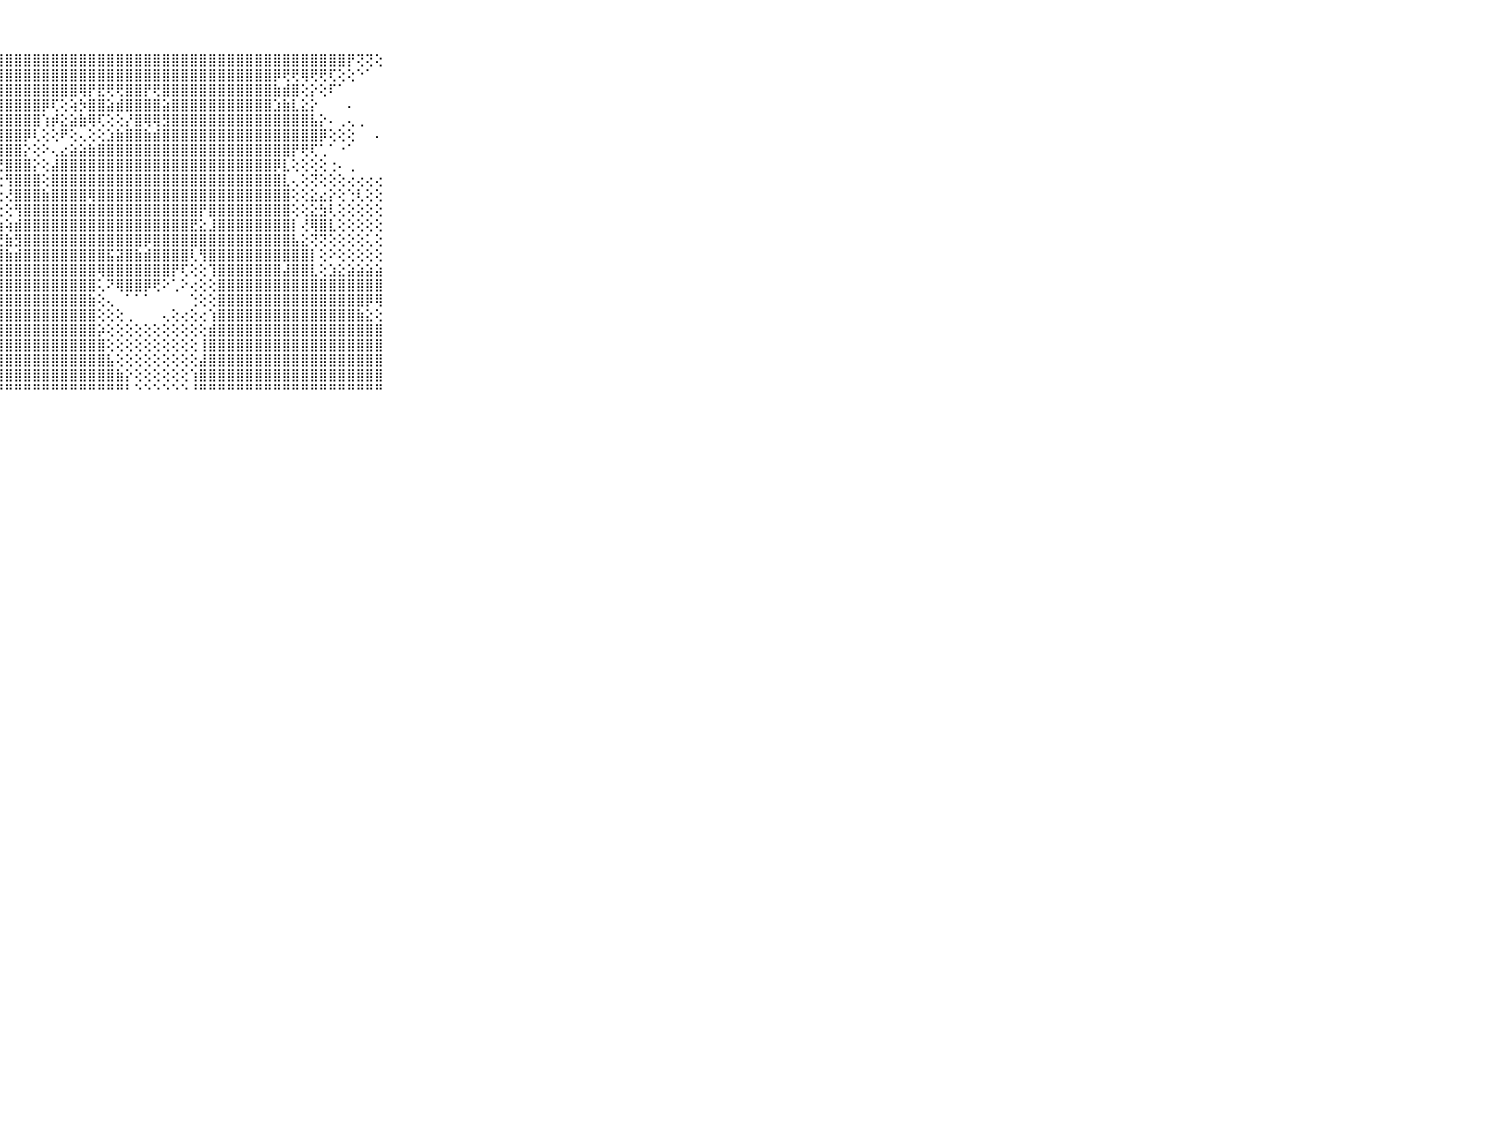

⠀⠀⠀⠀⠀⠀⠀⠀⠀⠀⠀⣿⣿⣿⣿⣿⣿⣿⣿⣿⣿⣯⣿⣿⣿⣿⣿⣿⣿⣿⣿⣿⣿⣿⣿⣿⣿⣿⣿⣿⣿⣿⣿⣿⣿⣿⣿⣿⣿⣿⣿⣿⣿⣿⣿⣿⣿⣿⣿⣿⣿⣿⣿⣿⣿⡟⢝⢝⢕⠀⠀⠀⠀⠀⠀⠀⠀⠀⠀⠀⠀
⠀⠀⠀⠀⠀⠀⠀⠀⠀⠀⠀⣿⣿⣿⣿⣿⣿⣿⣿⣿⣿⣿⣿⣿⣿⣿⣿⣿⣿⣿⣿⣿⣿⣿⣿⣿⣿⣿⣿⣿⣿⣿⣿⣿⣿⣿⣿⣿⣿⣿⣿⣿⣿⣿⣿⣿⣿⡿⢟⢟⢿⢟⢟⢏⢕⢕⠑⠁⠀⠀⠀⠀⠀⠀⠀⠀⠀⠀⠀⠀⠀
⠀⠀⠀⠀⠀⠀⠀⠀⠀⠀⠀⣿⣿⣿⣿⣿⣿⣿⣿⣿⣿⣿⣿⣿⣿⣿⣿⣿⣿⣿⣿⣿⣿⣿⣿⣿⢿⡟⣟⢟⢟⣿⣿⡟⢟⣿⣿⣿⣿⣿⣿⣿⣿⣿⣿⣿⣿⣷⣾⣿⢕⡕⢕⠏⠁⠀⠀⠀⠀⠀⠀⠀⠀⠀⠀⠀⠀⠀⠀⠀⠀
⠀⠀⠀⠀⠀⠀⠀⠀⠀⠀⠀⣿⣿⣿⣿⣿⣿⣿⣿⣿⣿⣿⣿⣿⣿⣿⣿⣿⣿⣿⣿⣿⡿⢏⢕⢵⡳⣿⣿⣵⣾⣿⣿⣿⣿⣵⣿⣿⣿⣿⣿⣿⣿⣿⣿⣿⣿⣱⣷⣇⣕⡕⠀⠀⠀⠄⠀⠀⠀⠀⠀⠀⠀⠀⠀⠀⠀⠀⠀⠀⠀
⠀⠀⠀⠀⠀⠀⠀⠀⠀⠀⠀⣿⣿⡿⢏⢝⢕⢕⢕⢕⢕⢜⢟⢿⣿⣿⣿⣿⣿⣿⣿⣿⢱⡾⣕⣵⣷⢿⢏⢕⢕⡜⣿⢿⢿⣻⣿⣿⣿⣿⣿⣿⣿⣿⣿⣿⣿⣿⣿⣿⣿⣧⡕⠄⢀⢄⢀⠀⠀⠀⠀⠀⠀⠀⠀⠀⠀⠀⠀⠀⠀
⠀⠀⠀⠀⠀⠀⠀⠀⠀⠀⠀⣿⠟⠷⣷⣵⣕⢕⢕⢕⢕⢕⢕⢕⢜⢻⣿⣿⣿⣿⡿⢇⢕⢕⠟⢕⢄⢕⢕⣱⣷⣿⣿⣷⣾⣿⣿⣿⣿⣿⣿⣿⣿⣿⣿⣿⣿⣿⣿⣿⣿⣿⡿⢕⢕⢕⠀⠀⠄⠀⠀⠀⠀⠀⠀⠀⠀⠀⠀⠀⠀
⠀⠀⠀⠀⠀⠀⠀⠀⠀⠀⠀⢕⠄⢰⢵⣿⣿⣿⣧⡕⢕⢕⢕⢕⢕⢕⢜⣿⣿⣿⡕⢕⠕⢄⣔⣵⣵⣷⣿⣿⣿⣿⣿⣿⣿⣿⣿⣿⣿⣿⣿⣿⣿⣿⣿⣿⣿⣿⣿⡟⢟⢏⢁⠁⠐⠁⠀⠀⠀⠀⠀⠀⠀⠀⠀⠀⠀⠀⠀⠀⠀
⠀⠀⠀⠀⠀⠀⠀⠀⠀⠀⠀⢕⢔⢔⢔⢅⢜⢿⣿⣿⣧⡕⢕⢕⢕⢕⢕⢜⣿⣿⣿⡕⢕⣼⣿⣿⣿⣿⣿⣿⣿⣿⣿⣿⣿⣿⣿⣿⣿⣿⣿⣿⣿⣿⣿⣿⣿⡿⣇⢕⢕⢕⢕⢐⠄⢀⠀⠀⠀⠀⠀⠀⠀⠀⠀⠀⠀⠀⠀⠀⠀
⠀⠀⠀⠀⠀⠀⠀⠀⠀⠀⠀⢕⢕⢕⢕⢕⢕⢜⢿⣿⣿⣿⣕⡕⢕⢕⢕⢕⢻⣿⣿⣿⢕⣿⣿⣿⣿⣿⣿⣿⣿⣿⣿⣿⣿⣿⣿⣿⣿⣿⣿⣿⣿⣿⣿⣿⣿⣿⣇⢄⢕⢝⢕⢕⢕⢔⢔⢔⢔⠀⠀⠀⠀⠀⠀⠀⠀⠀⠀⠀⠀
⠀⠀⠀⠀⠀⠀⠀⠀⠀⠀⠀⢕⢕⢕⢕⢕⢕⢕⢜⣿⣿⣿⣿⣗⢕⢕⢕⢕⢜⣿⣿⣿⣷⣿⣿⣿⣿⢿⣿⣿⣿⣿⣿⣿⣿⣿⣿⣿⣿⣿⣿⣿⣿⣿⣿⣿⣿⣿⣿⢕⢕⣕⣔⡕⢕⢑⢇⢕⢕⠀⠀⠀⠀⠀⠀⠀⠀⠀⠀⠀⠀
⠀⠀⠀⠀⠀⠀⠀⠀⠀⠀⠀⢕⣕⣕⣕⣕⣕⣕⣵⣿⣿⣿⣿⣷⢕⢕⢕⢕⢕⢻⣿⣿⣿⣿⣿⣿⣿⣿⣿⣿⣿⣿⣿⣿⣿⣿⣿⣿⣿⡟⣿⣿⣿⣿⣿⣿⣿⣿⣿⢕⢕⣕⣳⢇⢕⢕⢕⢕⢕⠀⠀⠀⠀⠀⠀⠀⠀⠀⠀⠀⠀
⠀⠀⠀⠀⠀⠀⠀⠀⠀⠀⠀⣾⣿⣿⣿⣿⣿⣿⣿⣿⣿⣿⣿⣿⡧⢵⢕⢵⢵⣾⣿⣿⣿⣿⣿⣿⣿⣿⣿⣿⣿⣿⣿⣿⣿⣿⣿⣿⣟⣕⣸⣿⣿⣿⣿⣿⣿⣿⣿⡇⢜⢿⣿⣇⢕⢕⢕⢕⢕⠀⠀⠀⠀⠀⠀⠀⠀⠀⠀⠀⠀
⠀⠀⠀⠀⠀⠀⠀⠀⠀⠀⠀⣿⣿⣿⣿⣿⣿⣿⣿⣿⣿⣿⣿⣿⣿⣿⣼⣟⣷⣻⣿⣿⣿⣿⣿⣿⣿⣿⣿⣿⣿⣿⣿⡿⣿⣿⣿⣿⣿⣿⣿⣿⣿⣿⣿⣿⣿⣿⣿⣧⣕⢝⢝⢕⢕⢕⢕⢅⢕⠀⠀⠀⠀⠀⠀⠀⠀⠀⠀⠀⠀
⠀⠀⠀⠀⠀⠀⠀⠀⠀⠀⠀⣿⣿⣿⣿⣿⣿⣿⣿⣿⣿⣿⣿⣿⣿⣿⣿⣿⣷⣾⣿⣿⣿⣿⣿⣿⣿⣿⣿⣯⣽⣿⣷⣾⣿⣿⣿⣿⢇⢻⣿⣿⣿⣿⣿⣿⣿⣿⣿⣿⣿⡇⢕⠕⢕⢕⢕⢕⢕⠀⠀⠀⠀⠀⠀⠀⠀⠀⠀⠀⠀
⠀⠀⠀⠀⠀⠀⠀⠀⠀⠀⠀⣿⣿⣿⣿⣿⣿⣿⣿⣿⣿⣿⣿⣿⣿⣿⣿⣿⣿⣿⣿⣿⣿⣿⣿⣿⣿⣿⢿⣿⣿⣿⣿⣿⣿⣿⡟⢏⢕⢕⢹⣿⣿⣿⣿⣿⣿⣿⣼⣿⣿⣇⢕⣱⣕⣵⣵⣵⣵⠀⠀⠀⠀⠀⠀⠀⠀⠀⠀⠀⠀
⠀⠀⠀⠀⠀⠀⠀⠀⠀⠀⠀⣿⣿⣿⣿⣿⣿⣿⣿⣿⣿⣿⣿⣿⣿⣿⣿⣿⣿⣿⣿⣿⣿⣿⣿⣿⣿⣿⢅⠝⢿⣿⣿⡿⢟⠕⢁⠕⢔⢕⢕⣿⣿⣿⣿⣿⣿⣿⣿⣿⣿⣿⣿⣿⣿⣿⣿⣿⣿⠀⠀⠀⠀⠀⠀⠀⠀⠀⠀⠀⠀
⠀⠀⠀⠀⠀⠀⠀⠀⠀⠀⠀⣿⣿⣿⣿⣿⣿⣿⣿⣿⣿⣿⣿⣿⣿⣿⣿⣿⣿⣿⣿⣿⣿⣿⣿⣿⣿⣷⢕⢄⠀⠁⠁⠁⠀⠀⠀⠀⢑⢕⢕⣿⣿⣿⣿⣿⣿⣿⣿⣿⣿⣿⣿⣿⣿⣿⣿⡿⢿⠀⠀⠀⠀⠀⠀⠀⠀⠀⠀⠀⠀
⠀⠀⠀⠀⠀⠀⠀⠀⠀⠀⠀⣿⣿⣿⣿⣿⣿⣿⣿⣿⣿⣿⣿⣿⣿⣿⣿⣿⣿⣿⣿⣿⣿⣿⣿⣿⣿⣿⢕⢕⢕⢀⠀⠀⠀⢄⢕⢔⢕⢔⢱⣿⣿⣿⣿⣿⣿⣿⣿⣿⣿⣿⣿⣿⣿⣿⣷⣕⢕⠀⠀⠀⠀⠀⠀⠀⠀⠀⠀⠀⠀
⠀⠀⠀⠀⠀⠀⠀⠀⠀⠀⠀⣿⣿⣿⣿⣿⣿⣿⣿⣿⣿⣿⣿⣿⣿⣿⣿⣿⣿⣿⣿⣿⣿⣿⣿⣿⣿⣿⡵⢕⢕⢕⢕⢕⢕⢕⢕⢕⢕⢕⣾⣿⣿⣿⣿⣿⣿⣿⣿⣿⣿⣿⣿⣿⣿⣿⣿⣿⣿⠀⠀⠀⠀⠀⠀⠀⠀⠀⠀⠀⠀
⠀⠀⠀⠀⠀⠀⠀⠀⠀⠀⠀⣿⣿⣿⣿⣿⣿⣿⣿⣿⣿⣿⣿⣿⣿⣿⣿⣿⣿⣿⣿⣿⣿⣿⣿⣿⣿⣿⣿⢕⢕⢕⢕⢕⢕⢕⢕⢕⢕⢸⣿⣿⣿⣿⣿⣿⣿⣿⣿⣿⣿⣿⣿⣿⣿⣿⣿⣿⣿⠀⠀⠀⠀⠀⠀⠀⠀⠀⠀⠀⠀
⠀⠀⠀⠀⠀⠀⠀⠀⠀⠀⠀⣿⣿⣿⣿⣿⣿⣿⣿⣿⣿⣿⣿⣿⣿⣿⣿⣿⣿⣿⣿⣿⣿⣿⣿⣿⣿⣿⣿⣧⢕⢕⢕⢕⢕⢕⢕⢕⢕⣼⣿⣿⣿⣿⣿⣿⣿⣿⣿⣿⣿⣿⣿⣿⣿⣿⣿⣿⣿⠀⠀⠀⠀⠀⠀⠀⠀⠀⠀⠀⠀
⠀⠀⠀⠀⠀⠀⠀⠀⠀⠀⠀⣿⣿⣿⣿⣿⣿⣿⣿⣿⣿⣿⣿⣿⣿⣿⣿⣿⣿⣿⣿⣿⣿⣿⣿⣿⣿⣿⣿⣿⣷⡕⢕⢕⢕⢕⢕⢕⢱⣿⣿⣿⣿⣿⣿⣿⣿⣿⣿⣿⣿⣿⣿⣿⣿⣿⣿⣿⣿⠀⠀⠀⠀⠀⠀⠀⠀⠀⠀⠀⠀
⠀⠀⠀⠀⠀⠀⠀⠀⠀⠀⠀⠛⠛⠛⠛⠛⠛⠛⠛⠛⠛⠛⠛⠛⠛⠛⠛⠛⠛⠛⠛⠛⠛⠛⠛⠛⠛⠛⠛⠛⠛⠃⠑⠑⠑⠑⠑⠑⠘⠛⠛⠛⠛⠛⠛⠛⠛⠛⠛⠛⠛⠛⠛⠛⠛⠛⠛⠛⠛⠀⠀⠀⠀⠀⠀⠀⠀⠀⠀⠀⠀